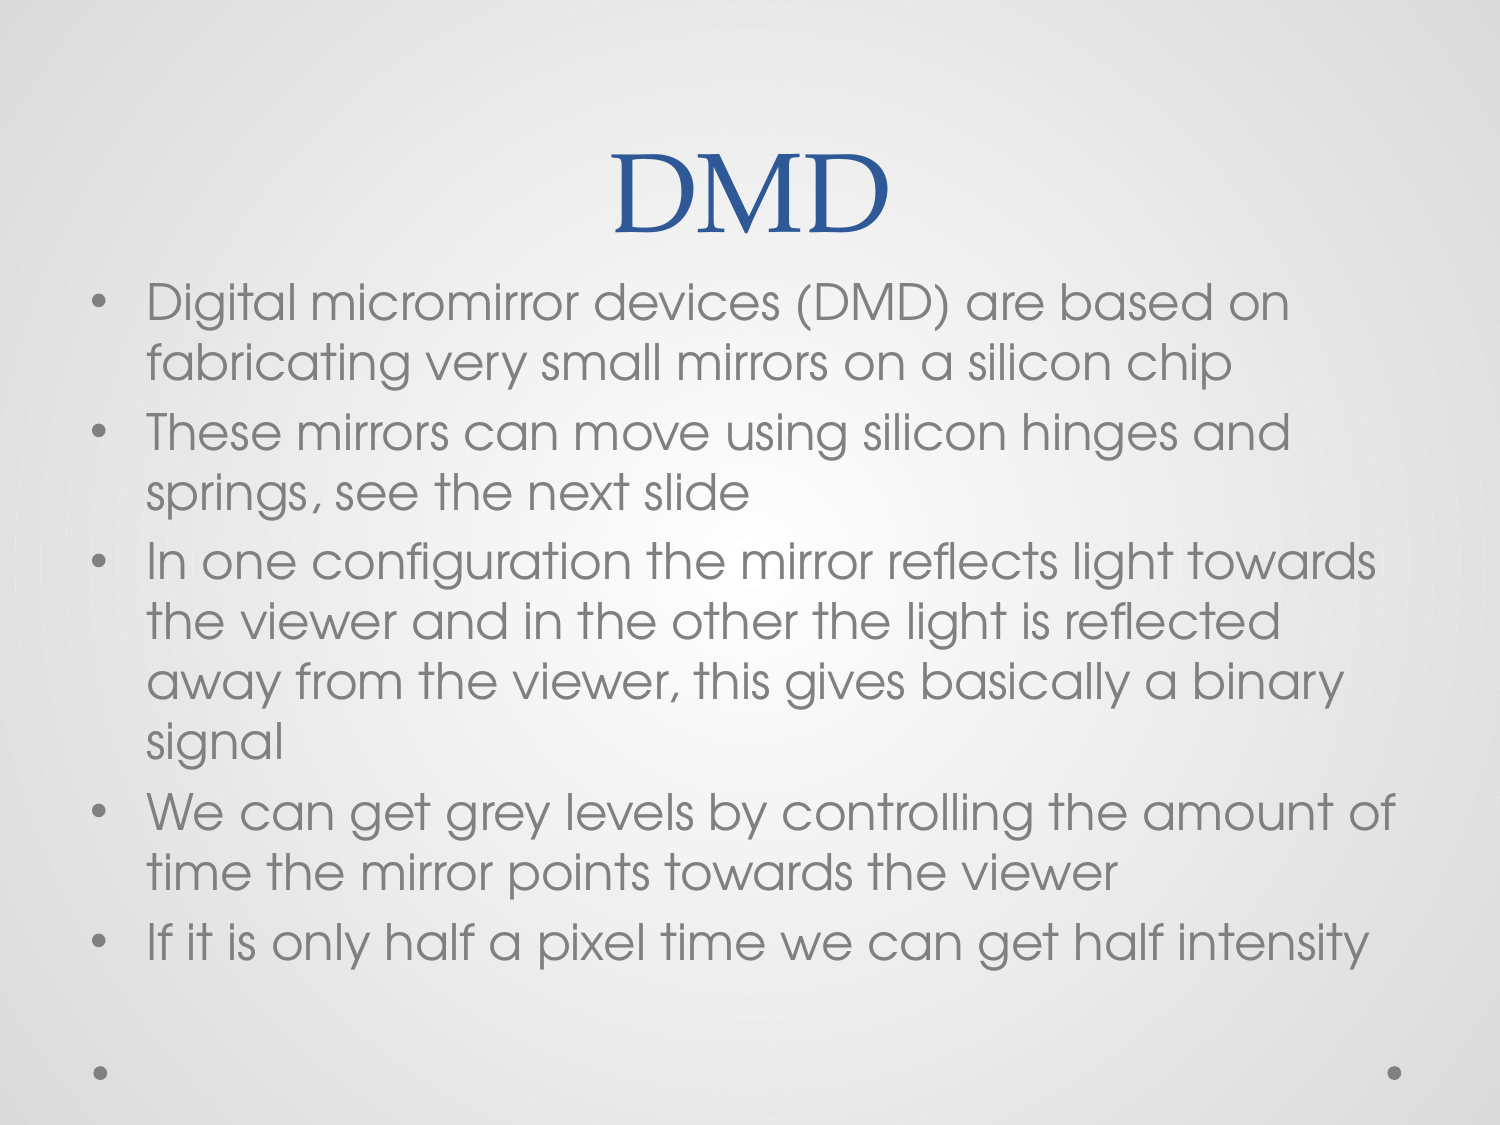

# DMD
Digital micromirror devices (DMD) are based on fabricating very small mirrors on a silicon chip
These mirrors can move using silicon hinges and springs, see the next slide
In one configuration the mirror reflects light towards the viewer and in the other the light is reflected away from the viewer, this gives basically a binary signal
We can get grey levels by controlling the amount of time the mirror points towards the viewer
If it is only half a pixel time we can get half intensity